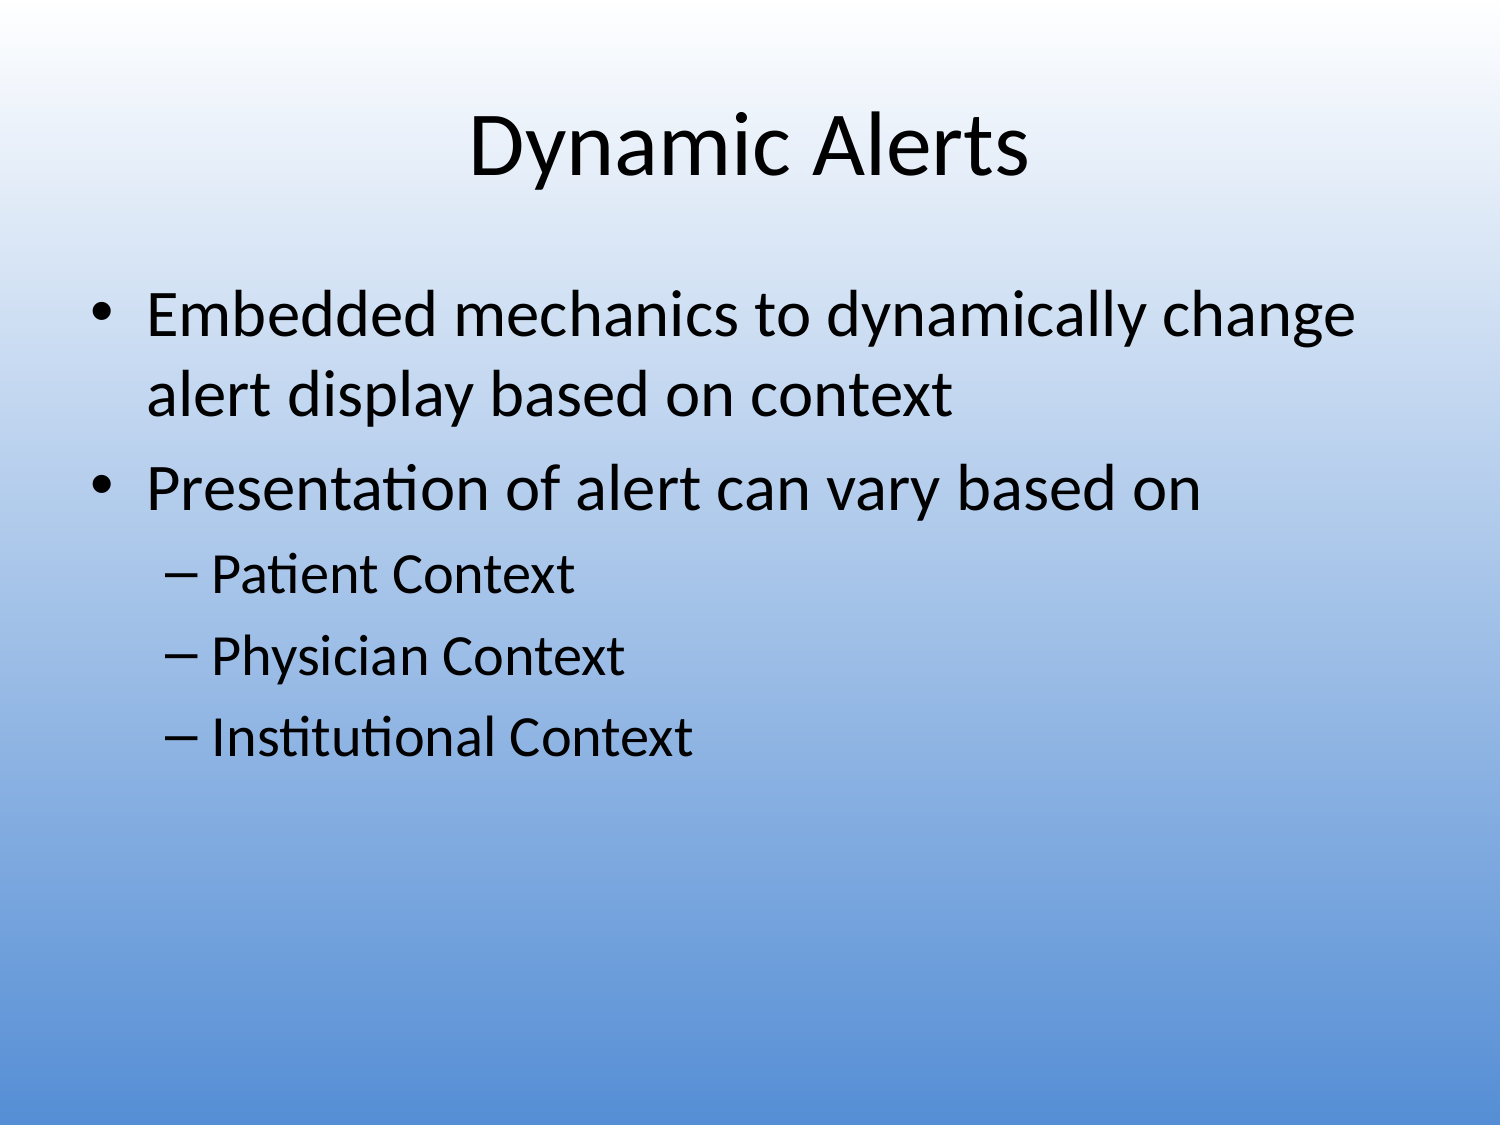

# Dynamic Alerts
Embedded mechanics to dynamically change alert display based on context
Presentation of alert can vary based on
Patient Context
Physician Context
Institutional Context